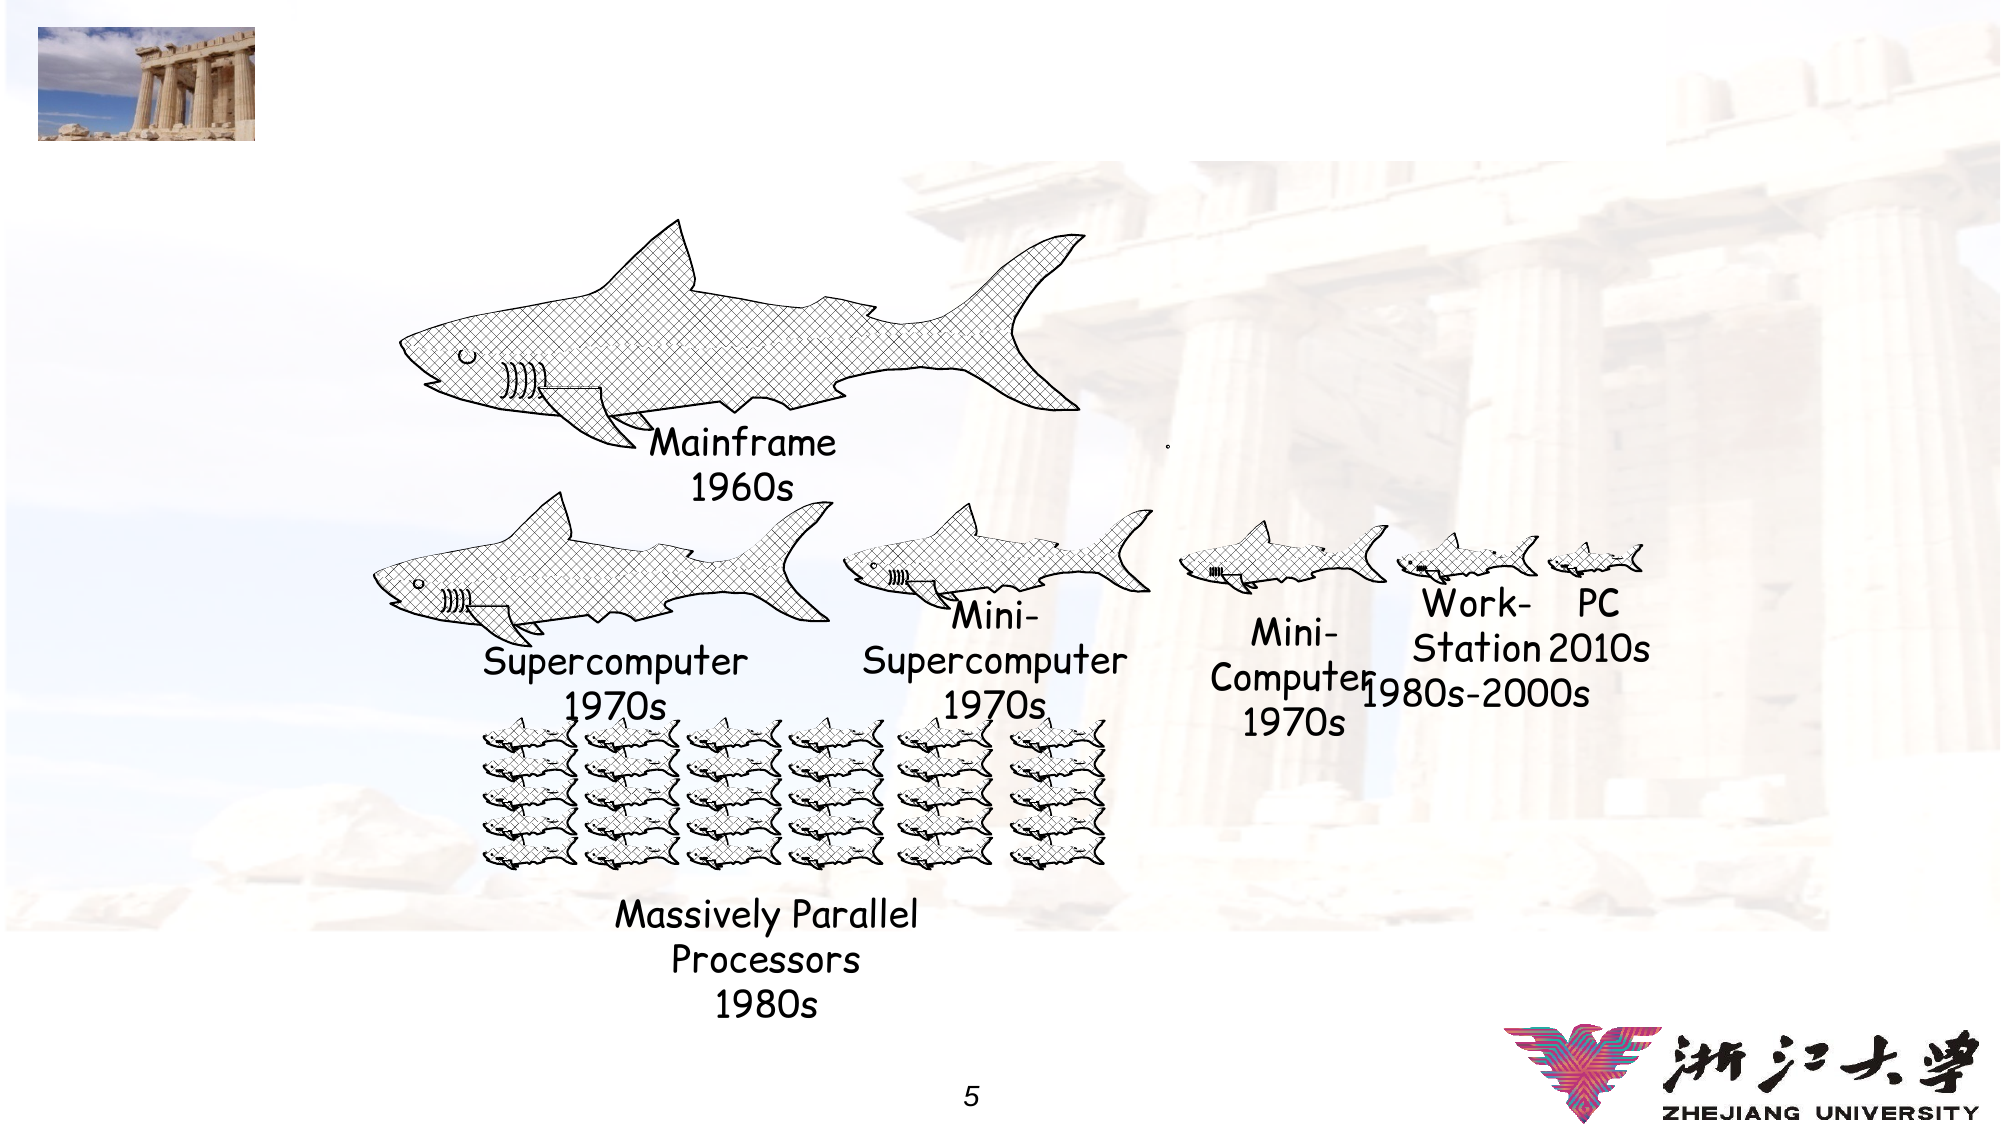

# 1988 Computer Food Chain

Mainframe
1960s

Work-
Station
1980s-2000s
PC
2010s

Mini-
Supercomputer
1970s

Mini-
Computer
1970s

Supercomputer
1970s

Massively Parallel Processors
1980s